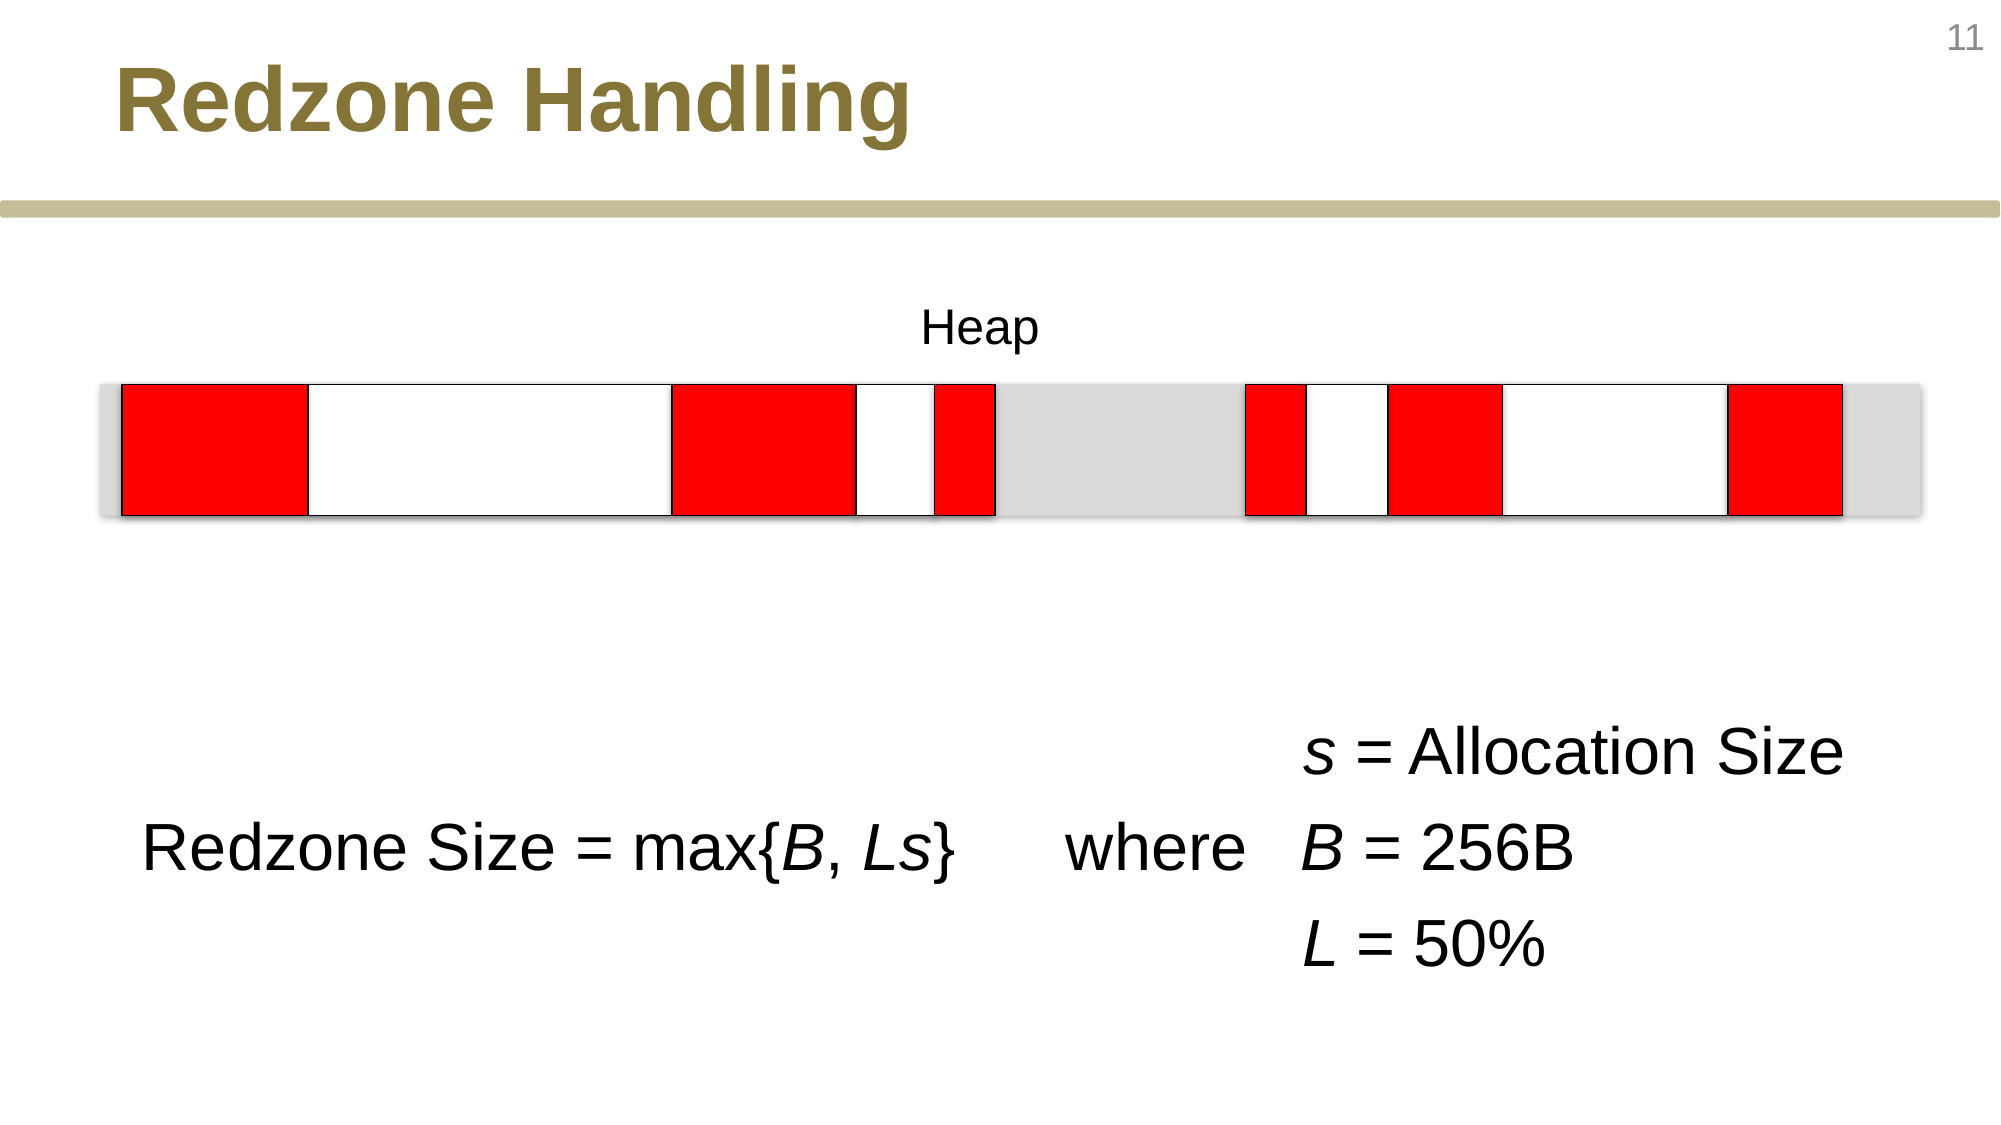

11
# Redzone Handling
Heap

s = Allocation Size
Redzone Size = max{B, Ls}      where
B = 256B
L = 50%